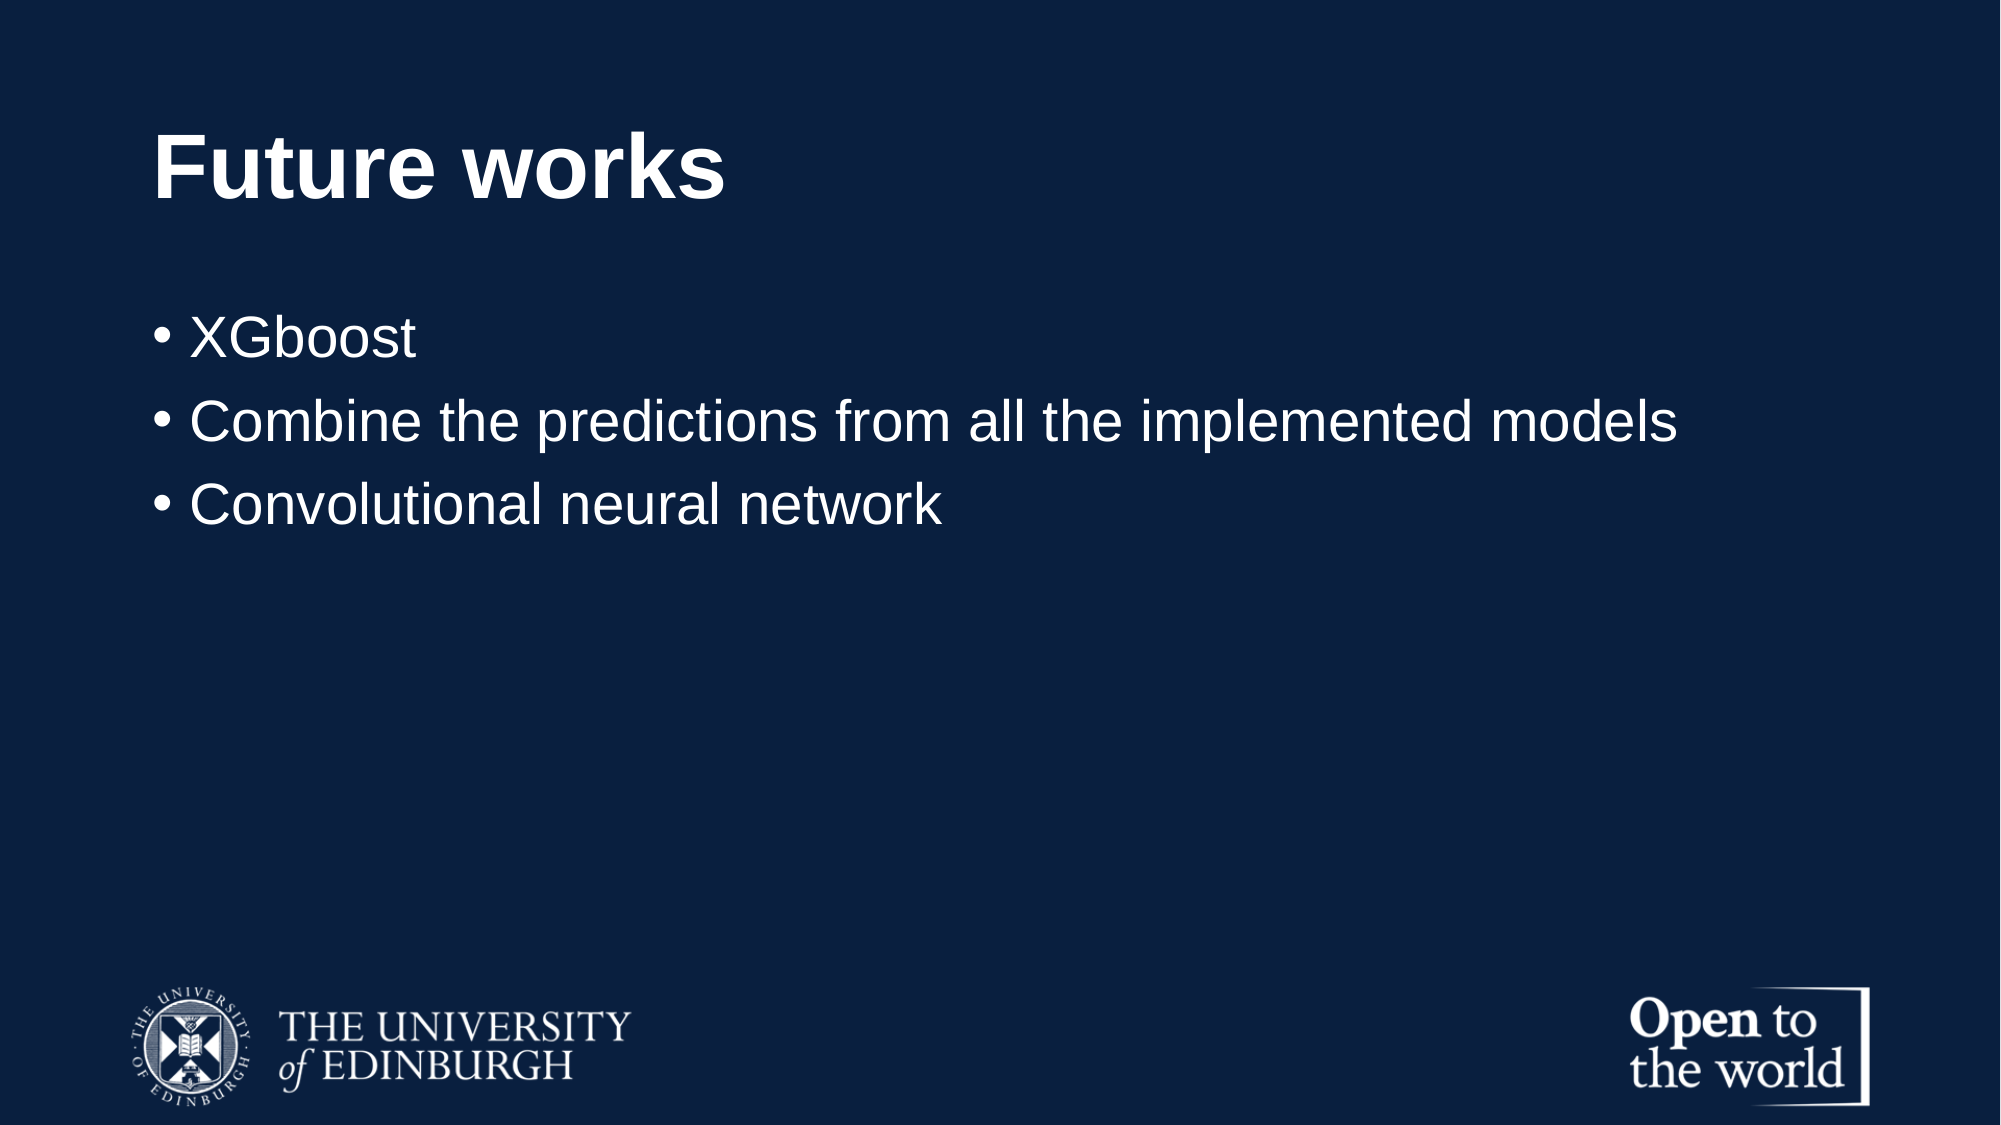

# Future works
XGboost
Combine the predictions from all the implemented models
Convolutional neural network